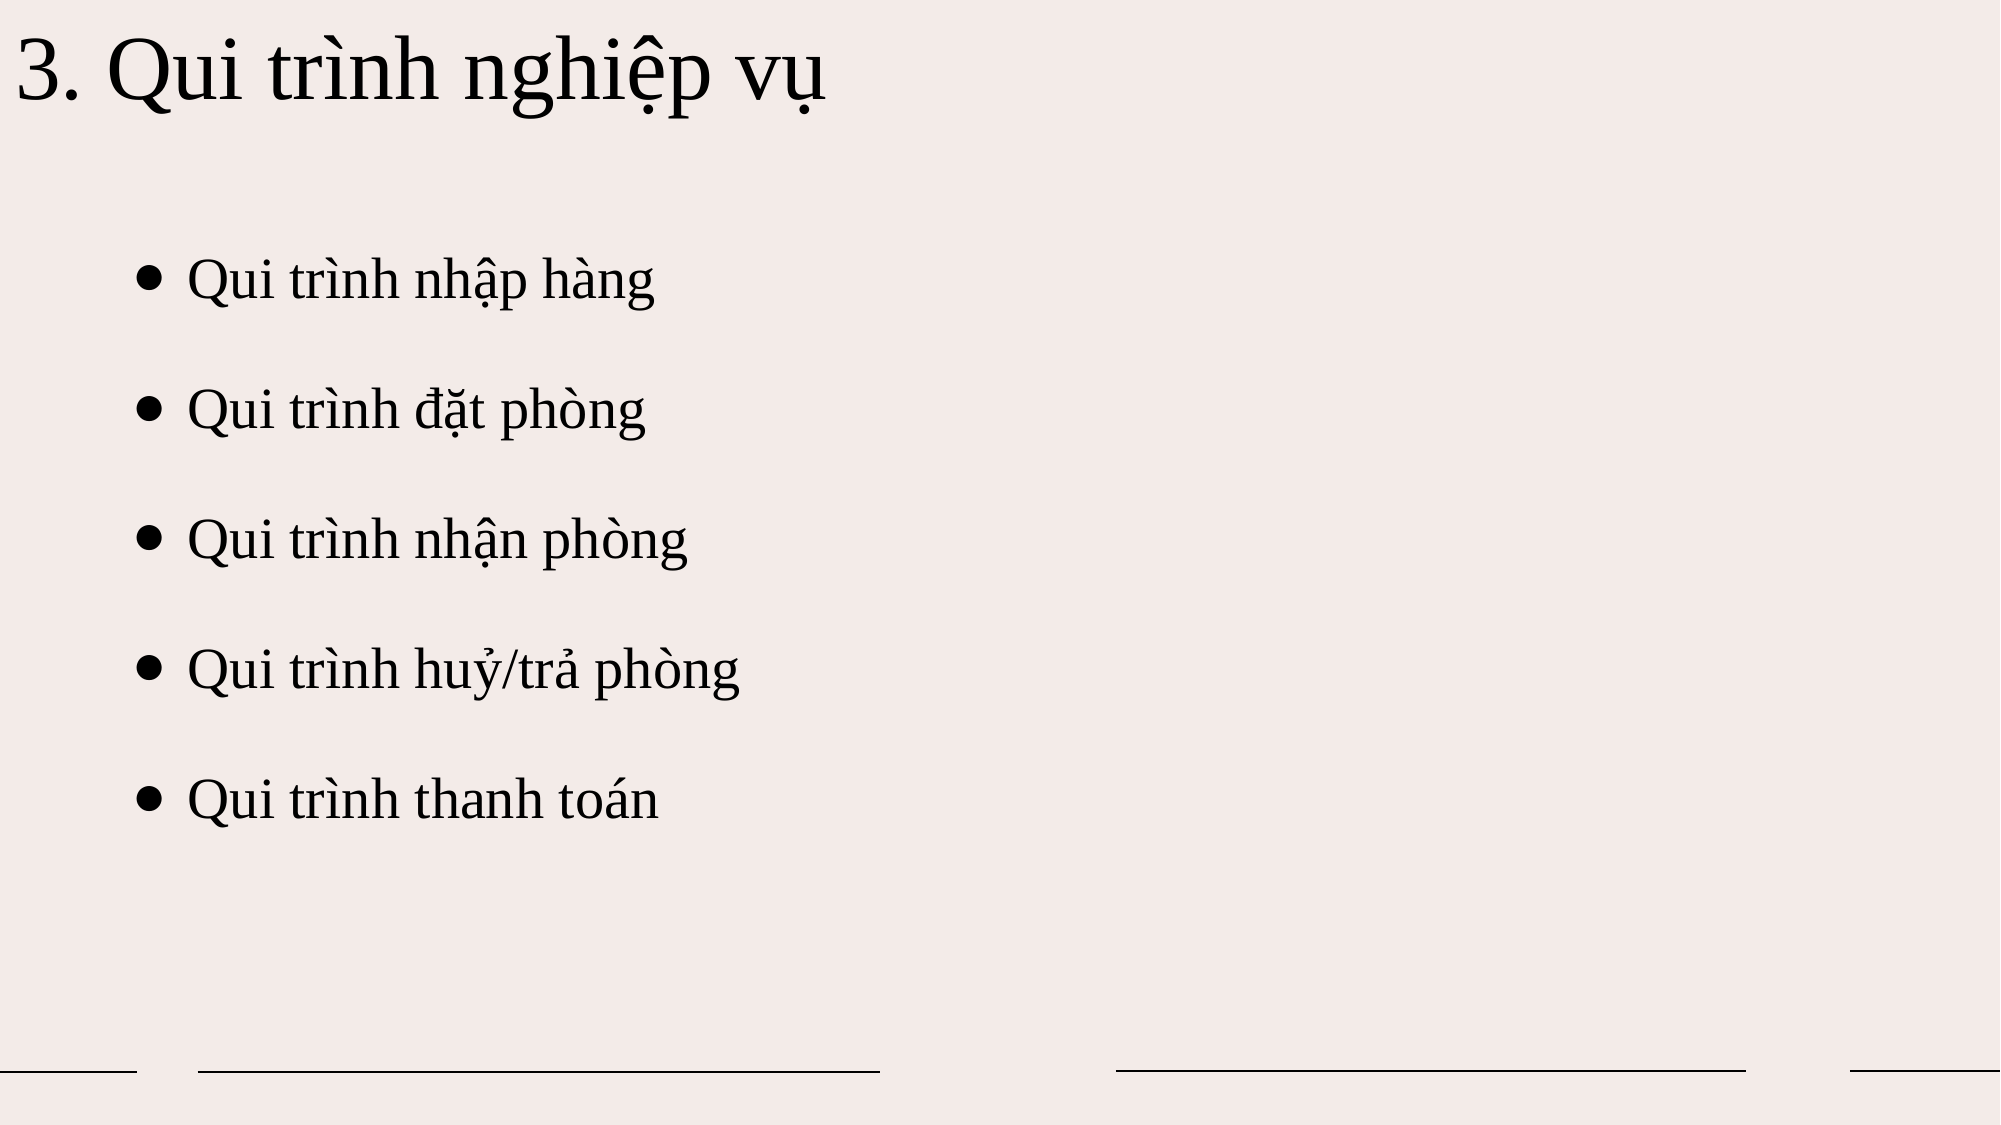

# 3. Qui trình nghiệp vụ
Qui trình nhập hàng
Qui trình đặt phòng
Qui trình nhận phòng
Qui trình huỷ/trả phòng
Qui trình thanh toán